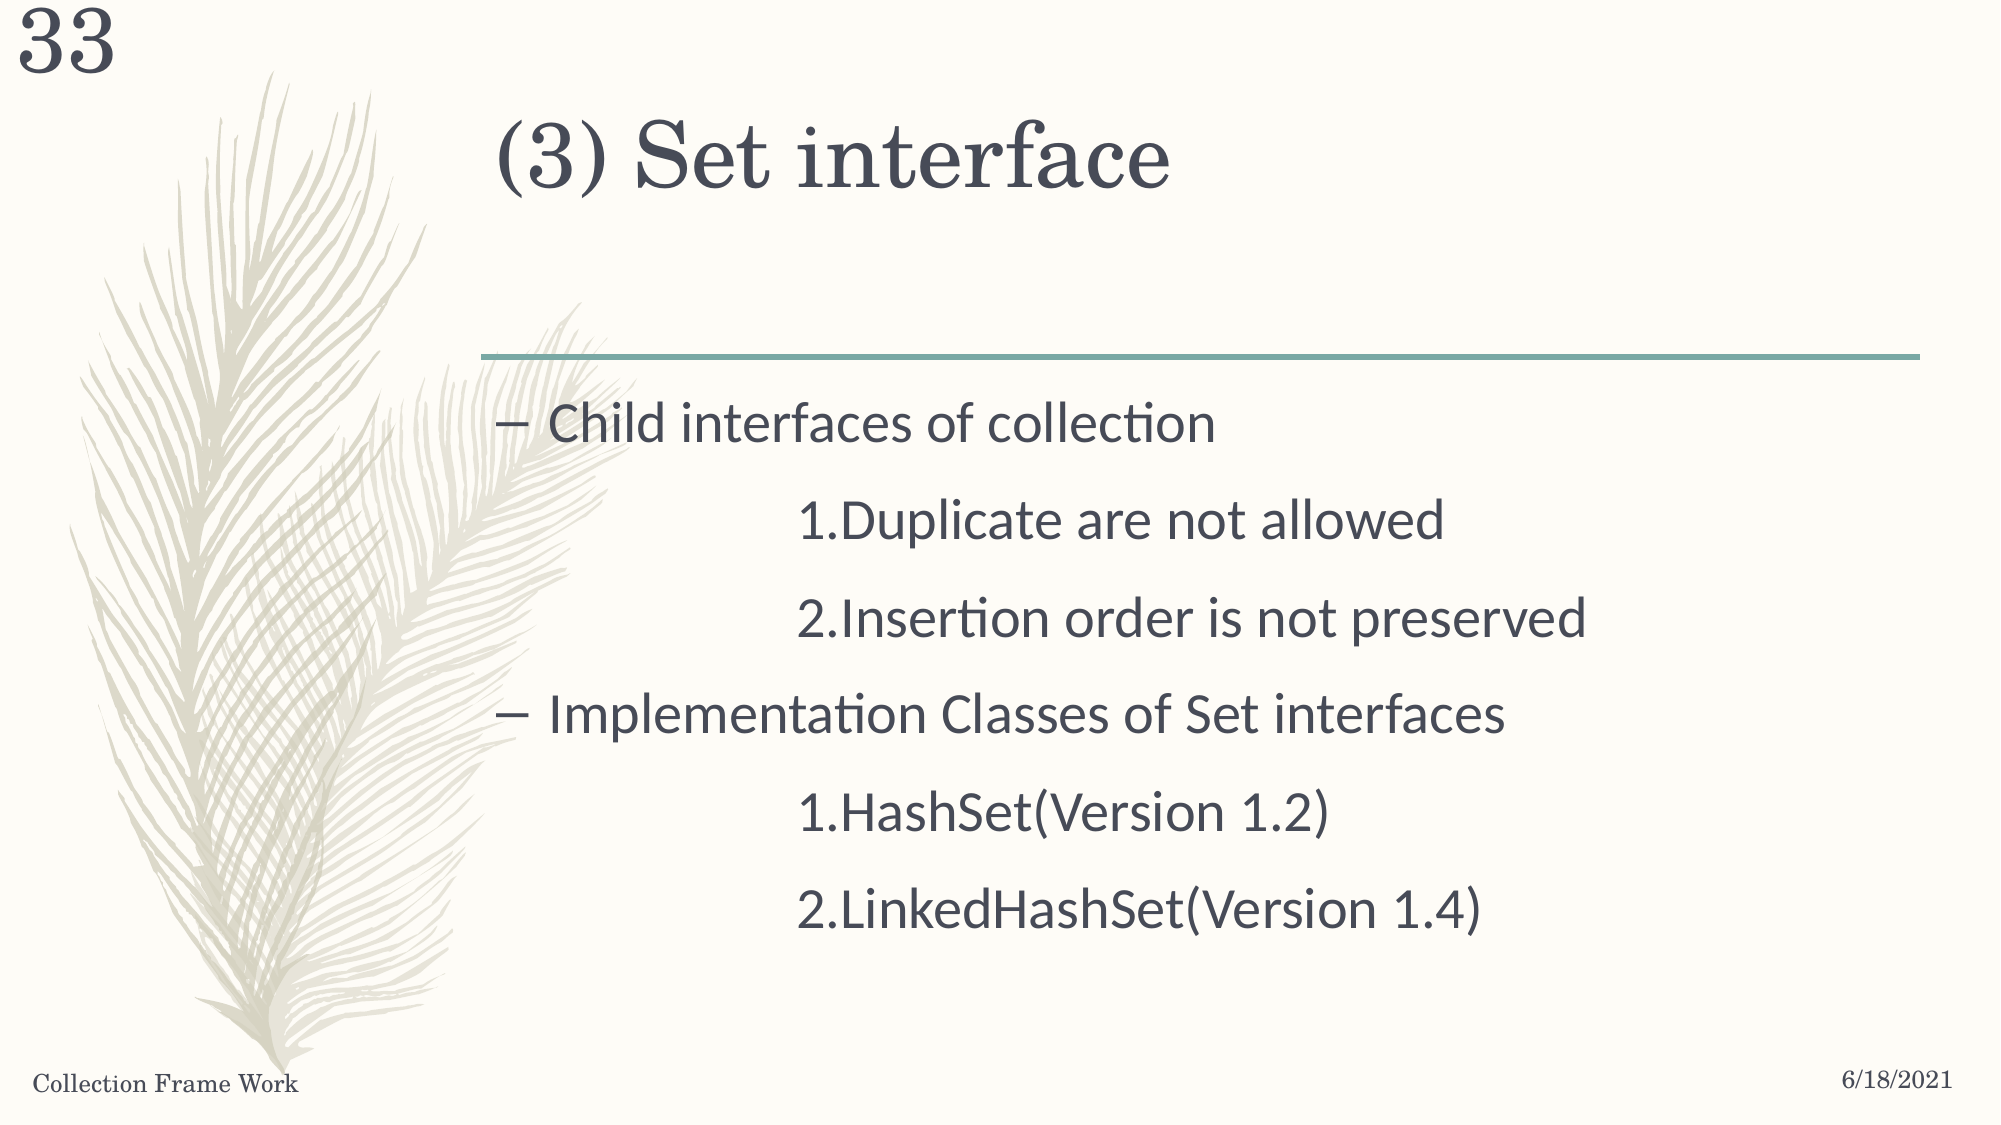

33
# (3) Set interface
Child interfaces of collection
		1.Duplicate are not allowed
		2.Insertion order is not preserved
Implementation Classes of Set interfaces
		1.HashSet(Version 1.2)
		2.LinkedHashSet(Version 1.4)

6/18/2021
Collection Frame Work